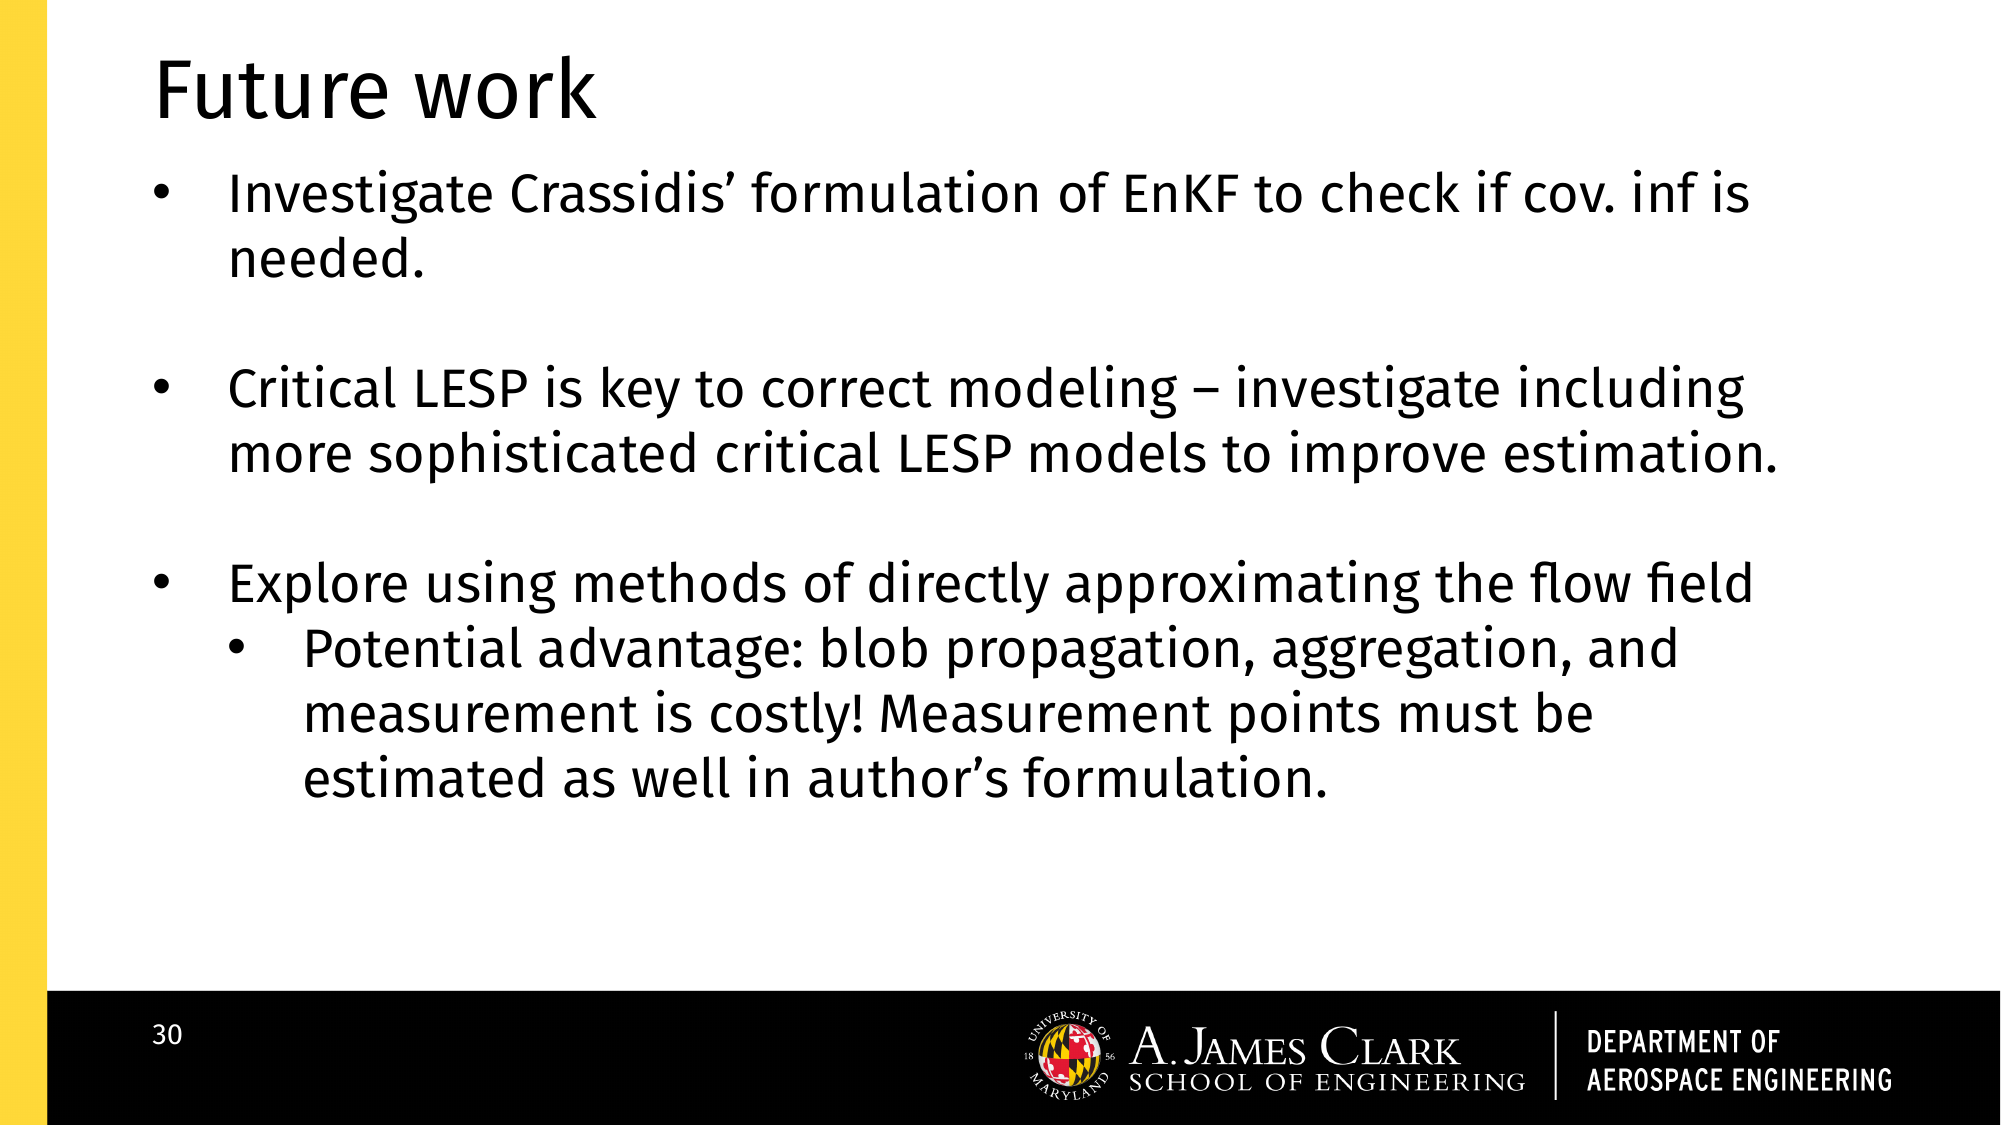

# Future work

Investigate Crassidis’ formulation of EnKF to check if cov. inf is needed.

Critical LESP is key to correct modeling – investigate including more sophisticated critical LESP models to improve estimation.

Explore using methods of directly approximating the flow field
Potential advantage: blob propagation, aggregation, and measurement is costly! Measurement points must be estimated as well in author’s formulation.
30